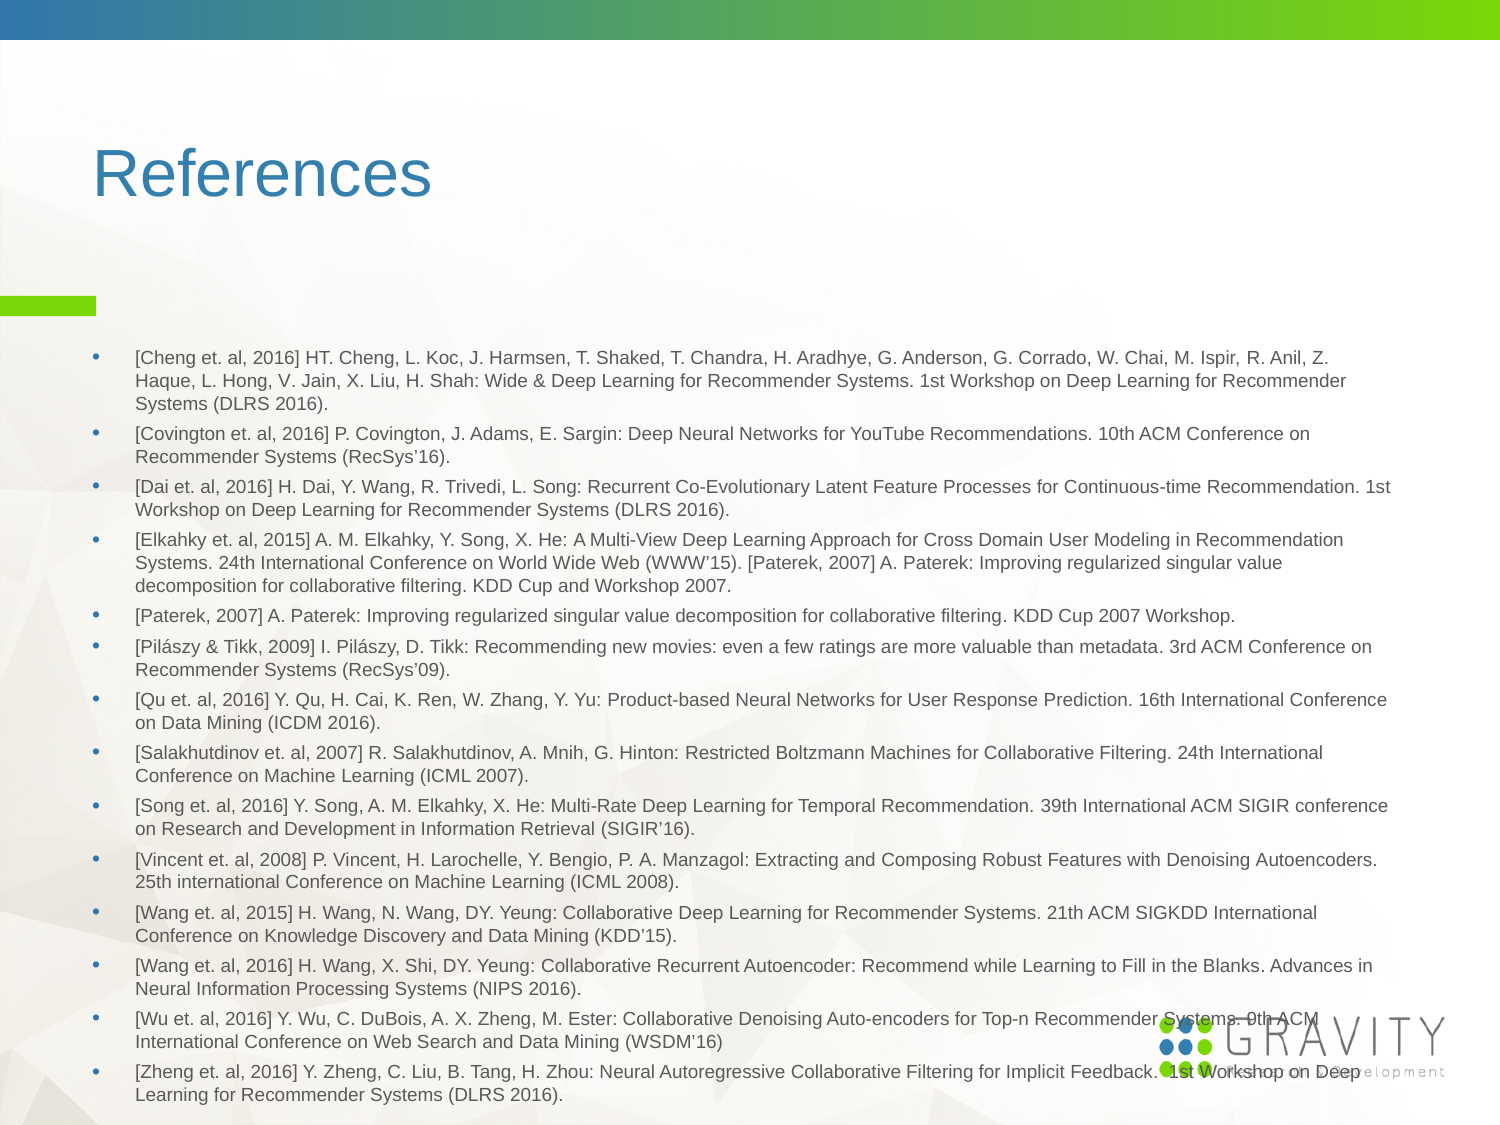

# References
[Cheng et. al, 2016] HT. Cheng, L. Koc, J. Harmsen, T. Shaked, T. Chandra, H. Aradhye, G. Anderson, G. Corrado, W. Chai, M. Ispir, R. Anil, Z. Haque, L. Hong, V. Jain, X. Liu, H. Shah: Wide & Deep Learning for Recommender Systems. 1st Workshop on Deep Learning for Recommender Systems (DLRS 2016).
[Covington et. al, 2016] P. Covington, J. Adams, E. Sargin: Deep Neural Networks for YouTube Recommendations. 10th ACM Conference on Recommender Systems (RecSys’16).
[Dai et. al, 2016] H. Dai, Y. Wang, R. Trivedi, L. Song: Recurrent Co-Evolutionary Latent Feature Processes for Continuous-time Recommendation. 1st Workshop on Deep Learning for Recommender Systems (DLRS 2016).
[Elkahky et. al, 2015] A. M. Elkahky, Y. Song, X. He: A Multi-View Deep Learning Approach for Cross Domain User Modeling in Recommendation Systems. 24th International Conference on World Wide Web (WWW’15). [Paterek, 2007] A. Paterek: Improving regularized singular value decomposition for collaborative filtering. KDD Cup and Workshop 2007.
[Paterek, 2007] A. Paterek: Improving regularized singular value decomposition for collaborative filtering. KDD Cup 2007 Workshop.
[Pilászy & Tikk, 2009] I. Pilászy, D. Tikk: Recommending new movies: even a few ratings are more valuable than metadata. 3rd ACM Conference on Recommender Systems (RecSys’09).
[Qu et. al, 2016] Y. Qu, H. Cai, K. Ren, W. Zhang, Y. Yu: Product-based Neural Networks for User Response Prediction. 16th International Conference on Data Mining (ICDM 2016).
[Salakhutdinov et. al, 2007] R. Salakhutdinov, A. Mnih, G. Hinton: Restricted Boltzmann Machines for Collaborative Filtering. 24th International Conference on Machine Learning (ICML 2007).
[Song et. al, 2016] Y. Song, A. M. Elkahky, X. He: Multi-Rate Deep Learning for Temporal Recommendation. 39th International ACM SIGIR conference on Research and Development in Information Retrieval (SIGIR’16).
[Vincent et. al, 2008] P. Vincent, H. Larochelle, Y. Bengio, P. A. Manzagol: Extracting and Composing Robust Features with Denoising Autoencoders. 25th international Conference on Machine Learning (ICML 2008).
[Wang et. al, 2015] H. Wang, N. Wang, DY. Yeung: Collaborative Deep Learning for Recommender Systems. 21th ACM SIGKDD International Conference on Knowledge Discovery and Data Mining (KDD’15).
[Wang et. al, 2016] H. Wang, X. Shi, DY. Yeung: Collaborative Recurrent Autoencoder: Recommend while Learning to Fill in the Blanks. Advances in Neural Information Processing Systems (NIPS 2016).
[Wu et. al, 2016] Y. Wu, C. DuBois, A. X. Zheng, M. Ester: Collaborative Denoising Auto-encoders for Top-n Recommender Systems. 9th ACM International Conference on Web Search and Data Mining (WSDM’16)
[Zheng et. al, 2016] Y. Zheng, C. Liu, B. Tang, H. Zhou: Neural Autoregressive Collaborative Filtering for Implicit Feedback.  1st Workshop on Deep Learning for Recommender Systems (DLRS 2016).